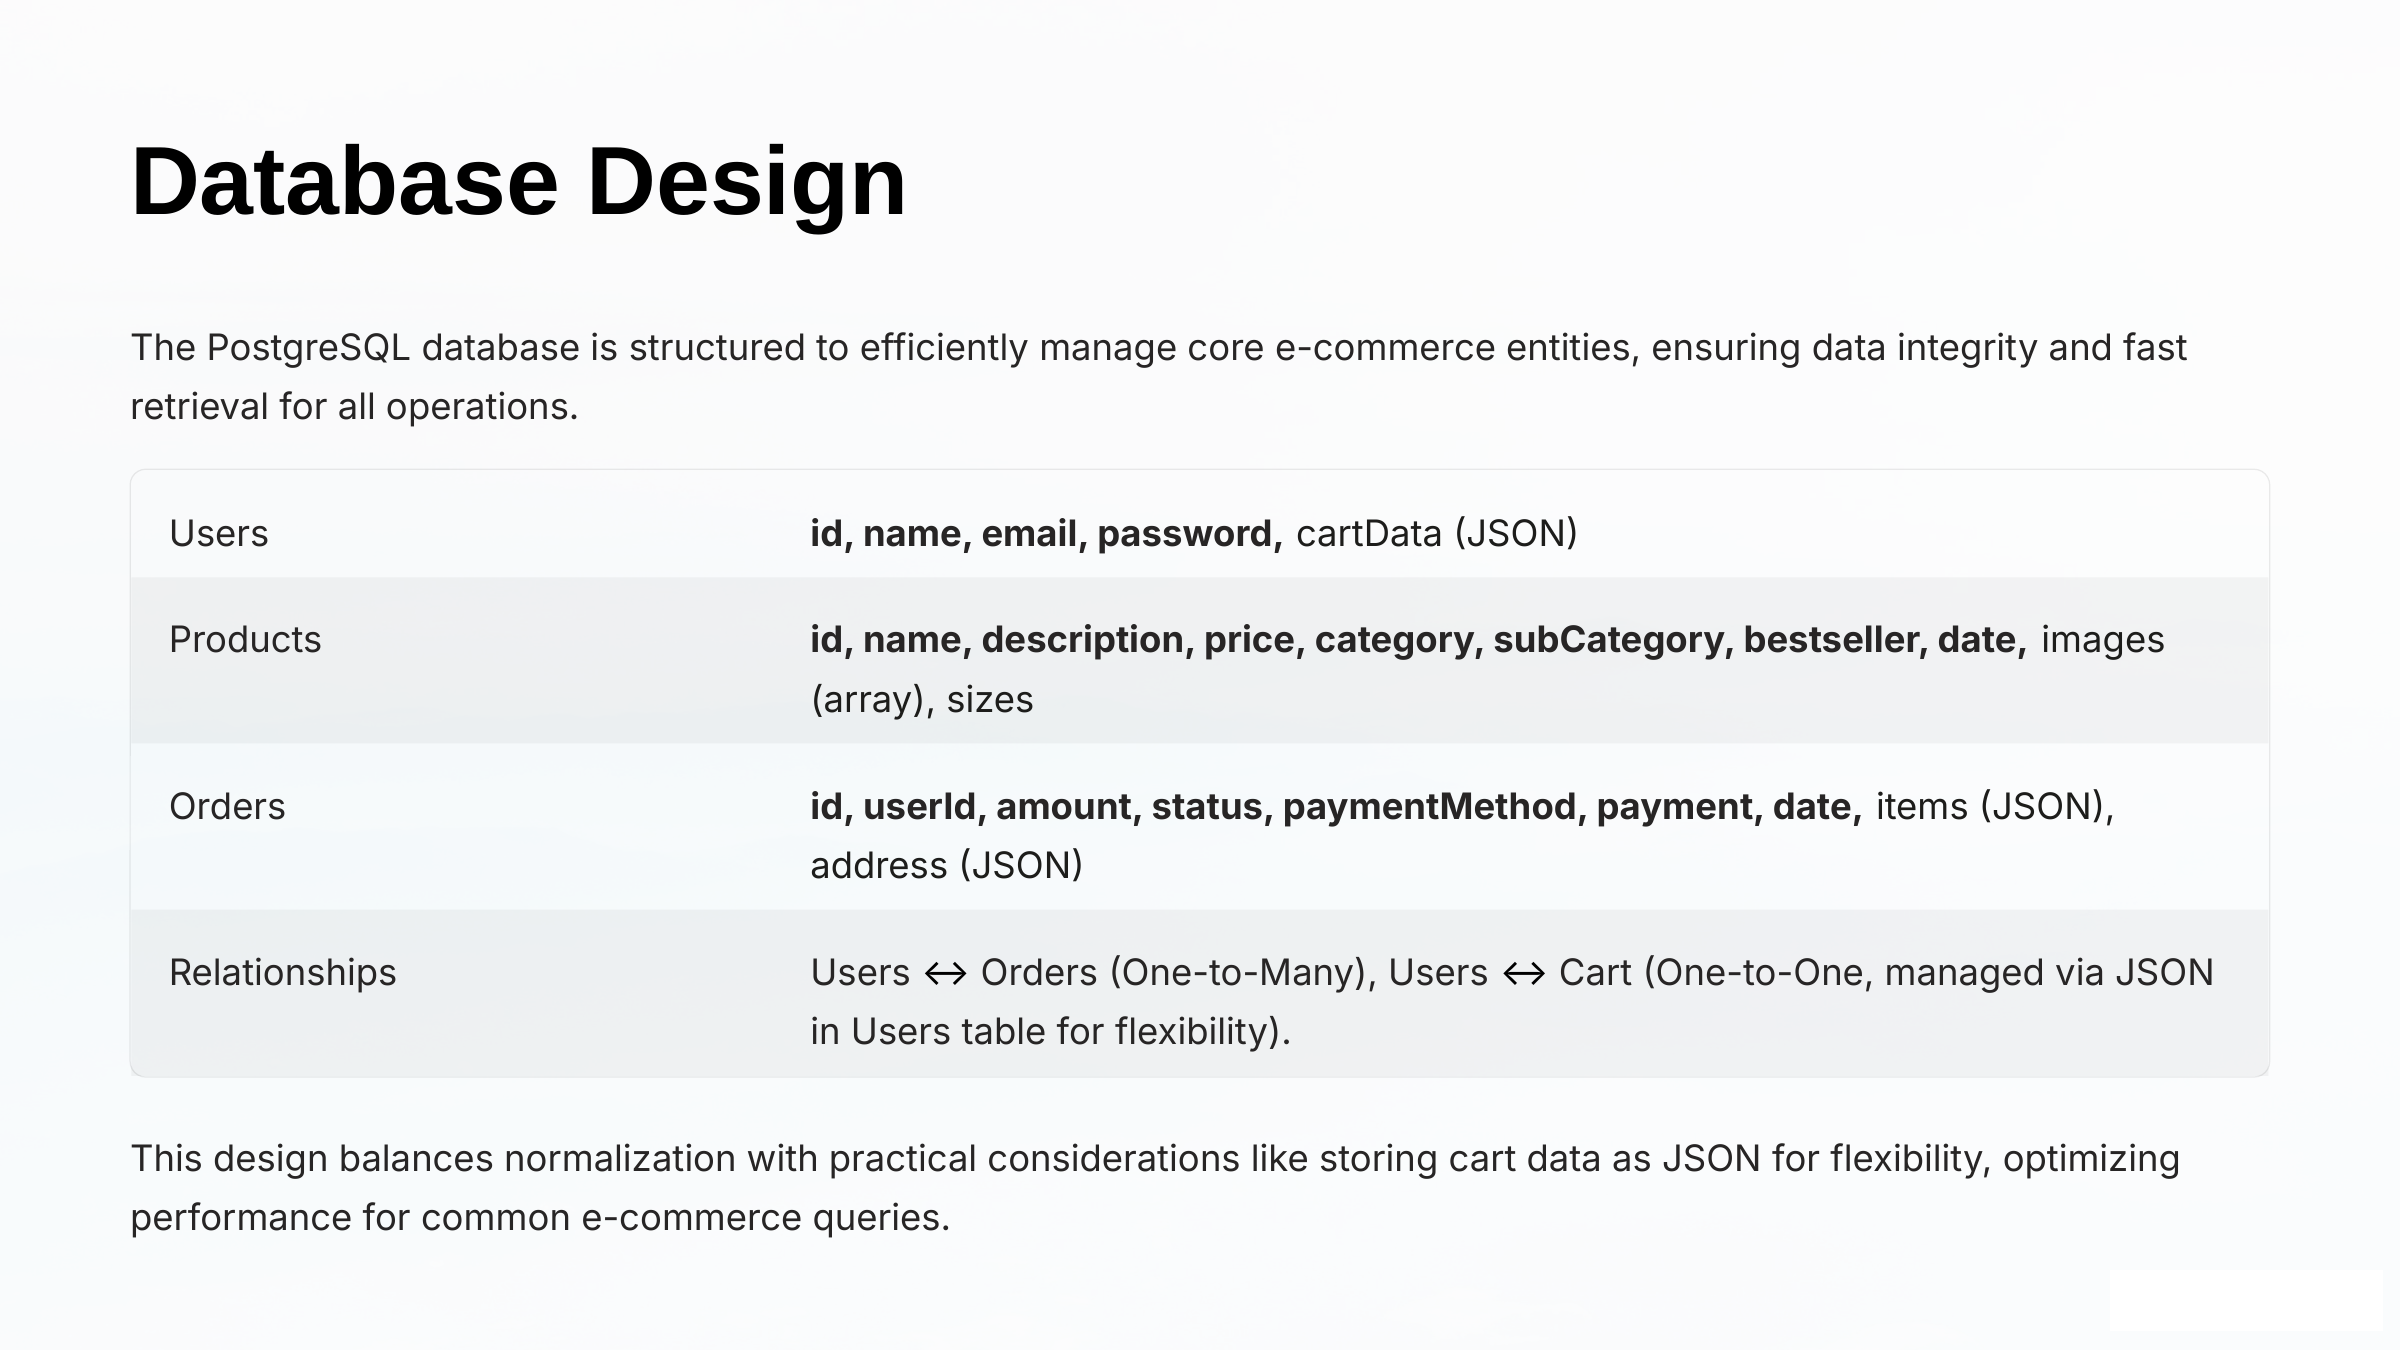

Database Design
The PostgreSQL database is structured to efficiently manage core e-commerce entities, ensuring data integrity and fast retrieval for all operations.

Users
id, name, email, password, cartData (JSON)

Products
id, name, description, price, category, subCategory, bestseller, date, images (array), sizes

Orders
id, userId, amount, status, paymentMethod, payment, date, items (JSON), address (JSON)

Relationships
Users ↔ Orders (One-to-Many), Users ↔ Cart (One-to-One, managed via JSON in Users table for flexibility).
This design balances normalization with practical considerations like storing cart data as JSON for flexibility, optimizing performance for common e-commerce queries.